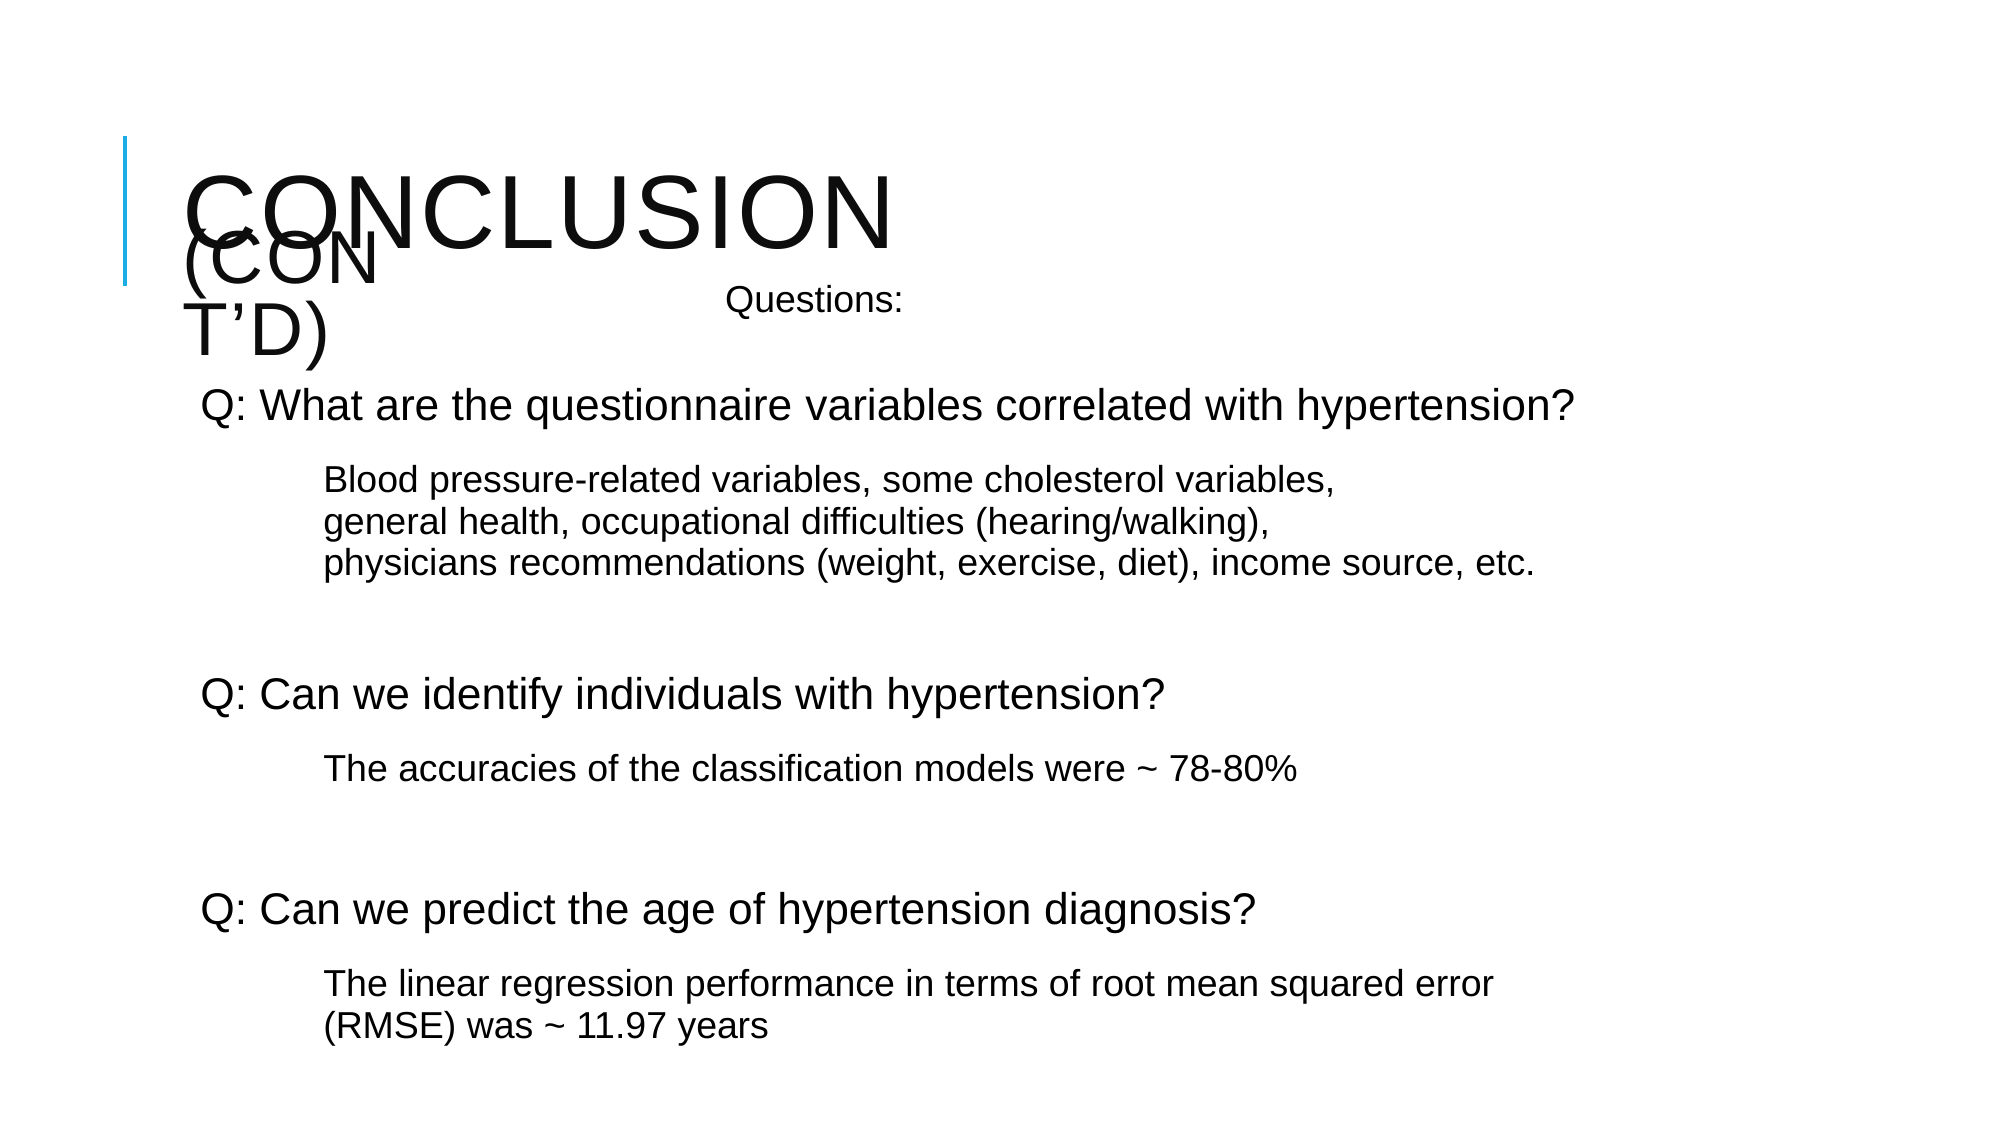

# CONCLUSION
(CONT’D)
Questions:

Q: What are the questionnaire variables correlated with hypertension?
	Blood pressure-related variables, some cholesterol variables,
	general health, occupational difficulties (hearing/walking),
	physicians recommendations (weight, exercise, diet), income source, etc.

Q: Can we identify individuals with hypertension?
	The accuracies of the classification models were ~ 78-80%

Q: Can we predict the age of hypertension diagnosis?
	The linear regression performance in terms of root mean squared error
 	(RMSE) was ~ 11.97 years